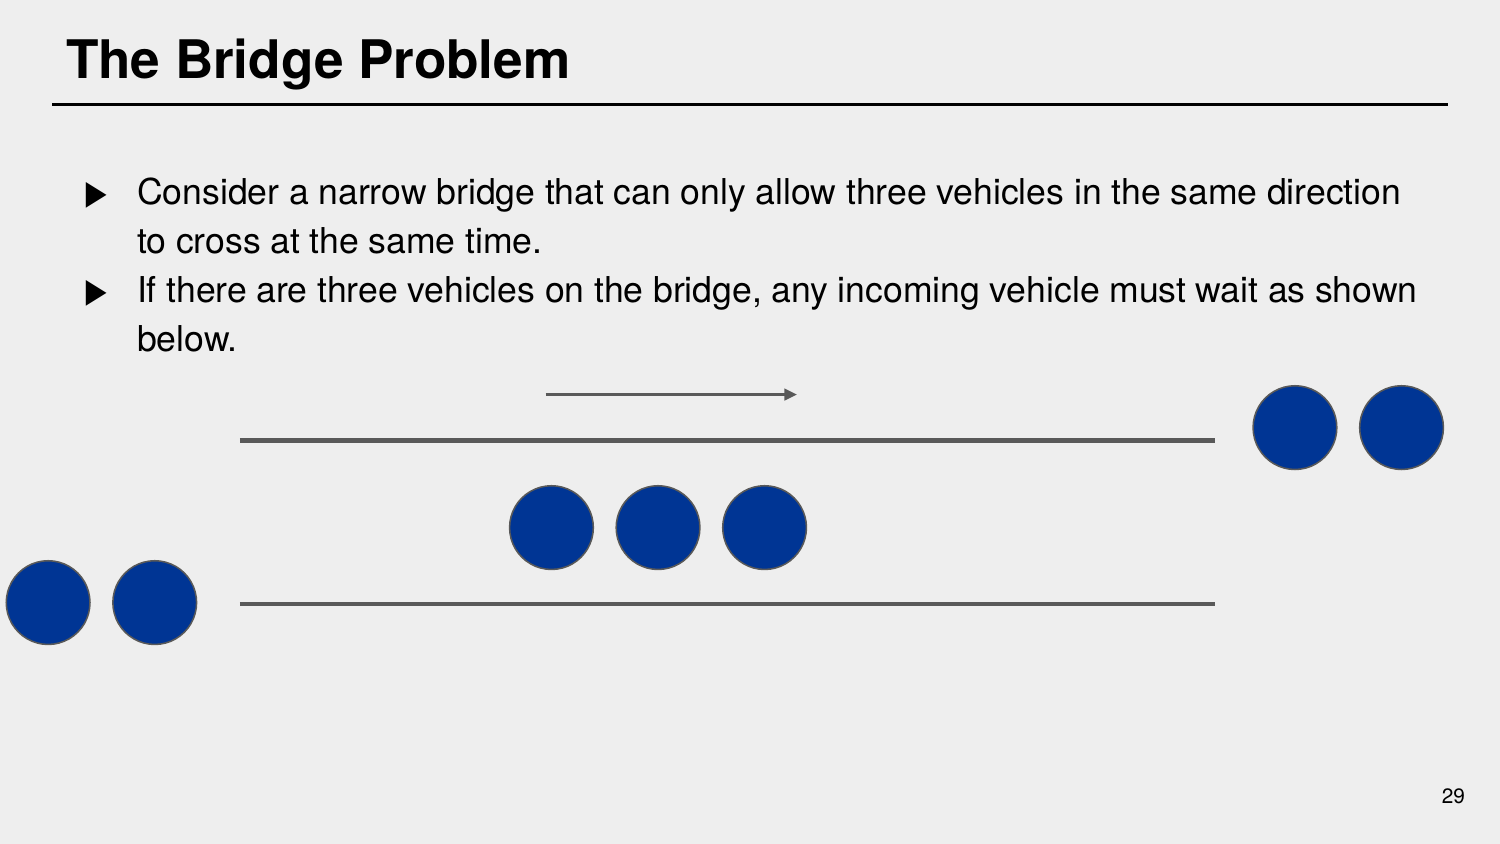

# The Bridge Problem
Consider a narrow bridge that can only allow three vehicles in the same direction to cross at the same time.
If there are three vehicles on the bridge, any incoming vehicle must wait as shown below.

29